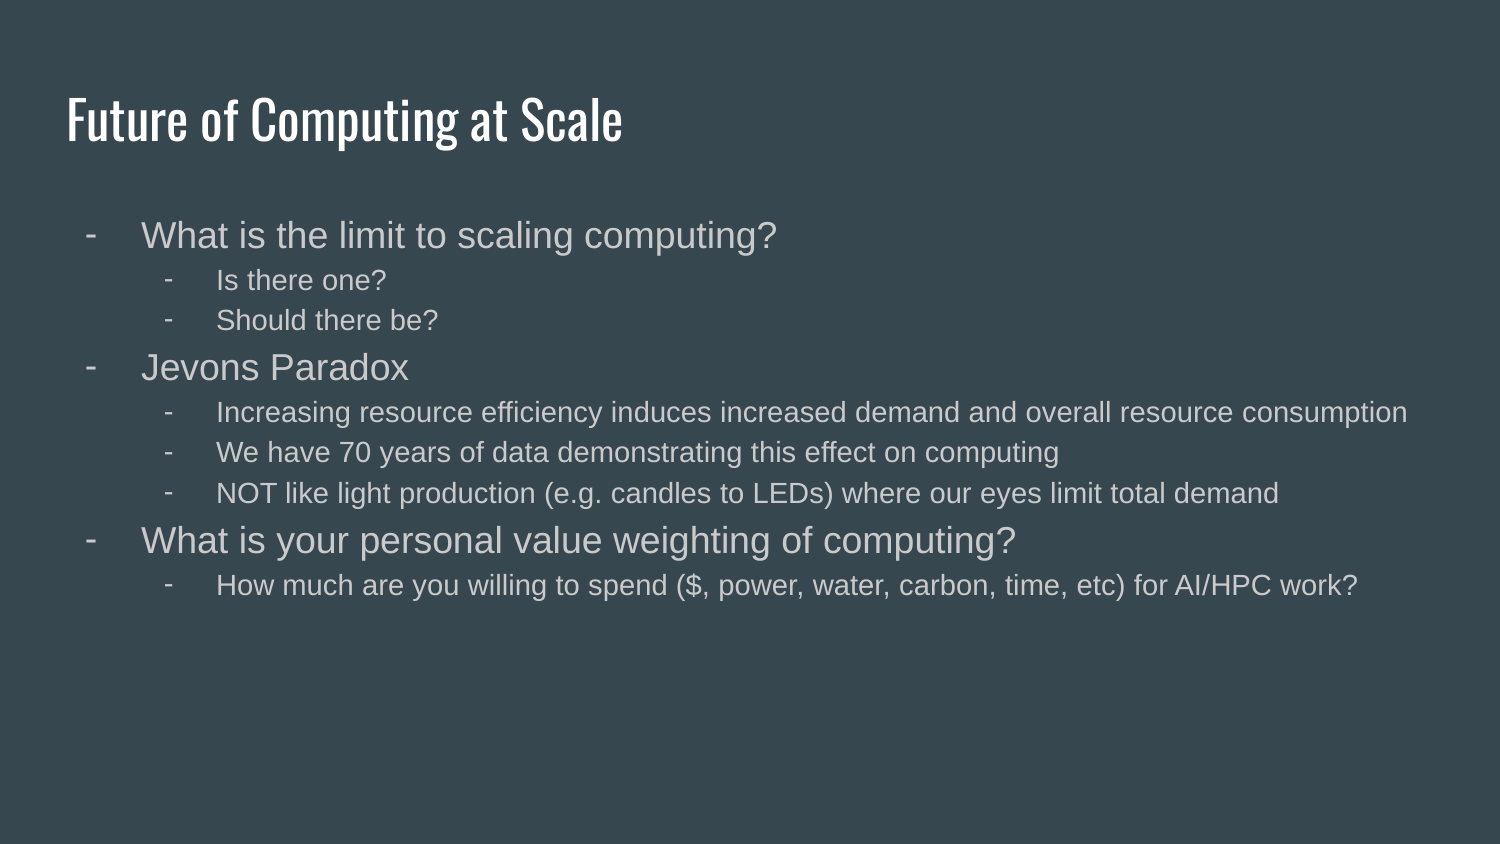

# Future of Computing at Scale
What is the limit to scaling computing?
Is there one?
Should there be?
Jevons Paradox
Increasing resource efficiency induces increased demand and overall resource consumption
We have 70 years of data demonstrating this effect on computing
NOT like light production (e.g. candles to LEDs) where our eyes limit total demand
What is your personal value weighting of computing?
How much are you willing to spend ($, power, water, carbon, time, etc) for AI/HPC work?